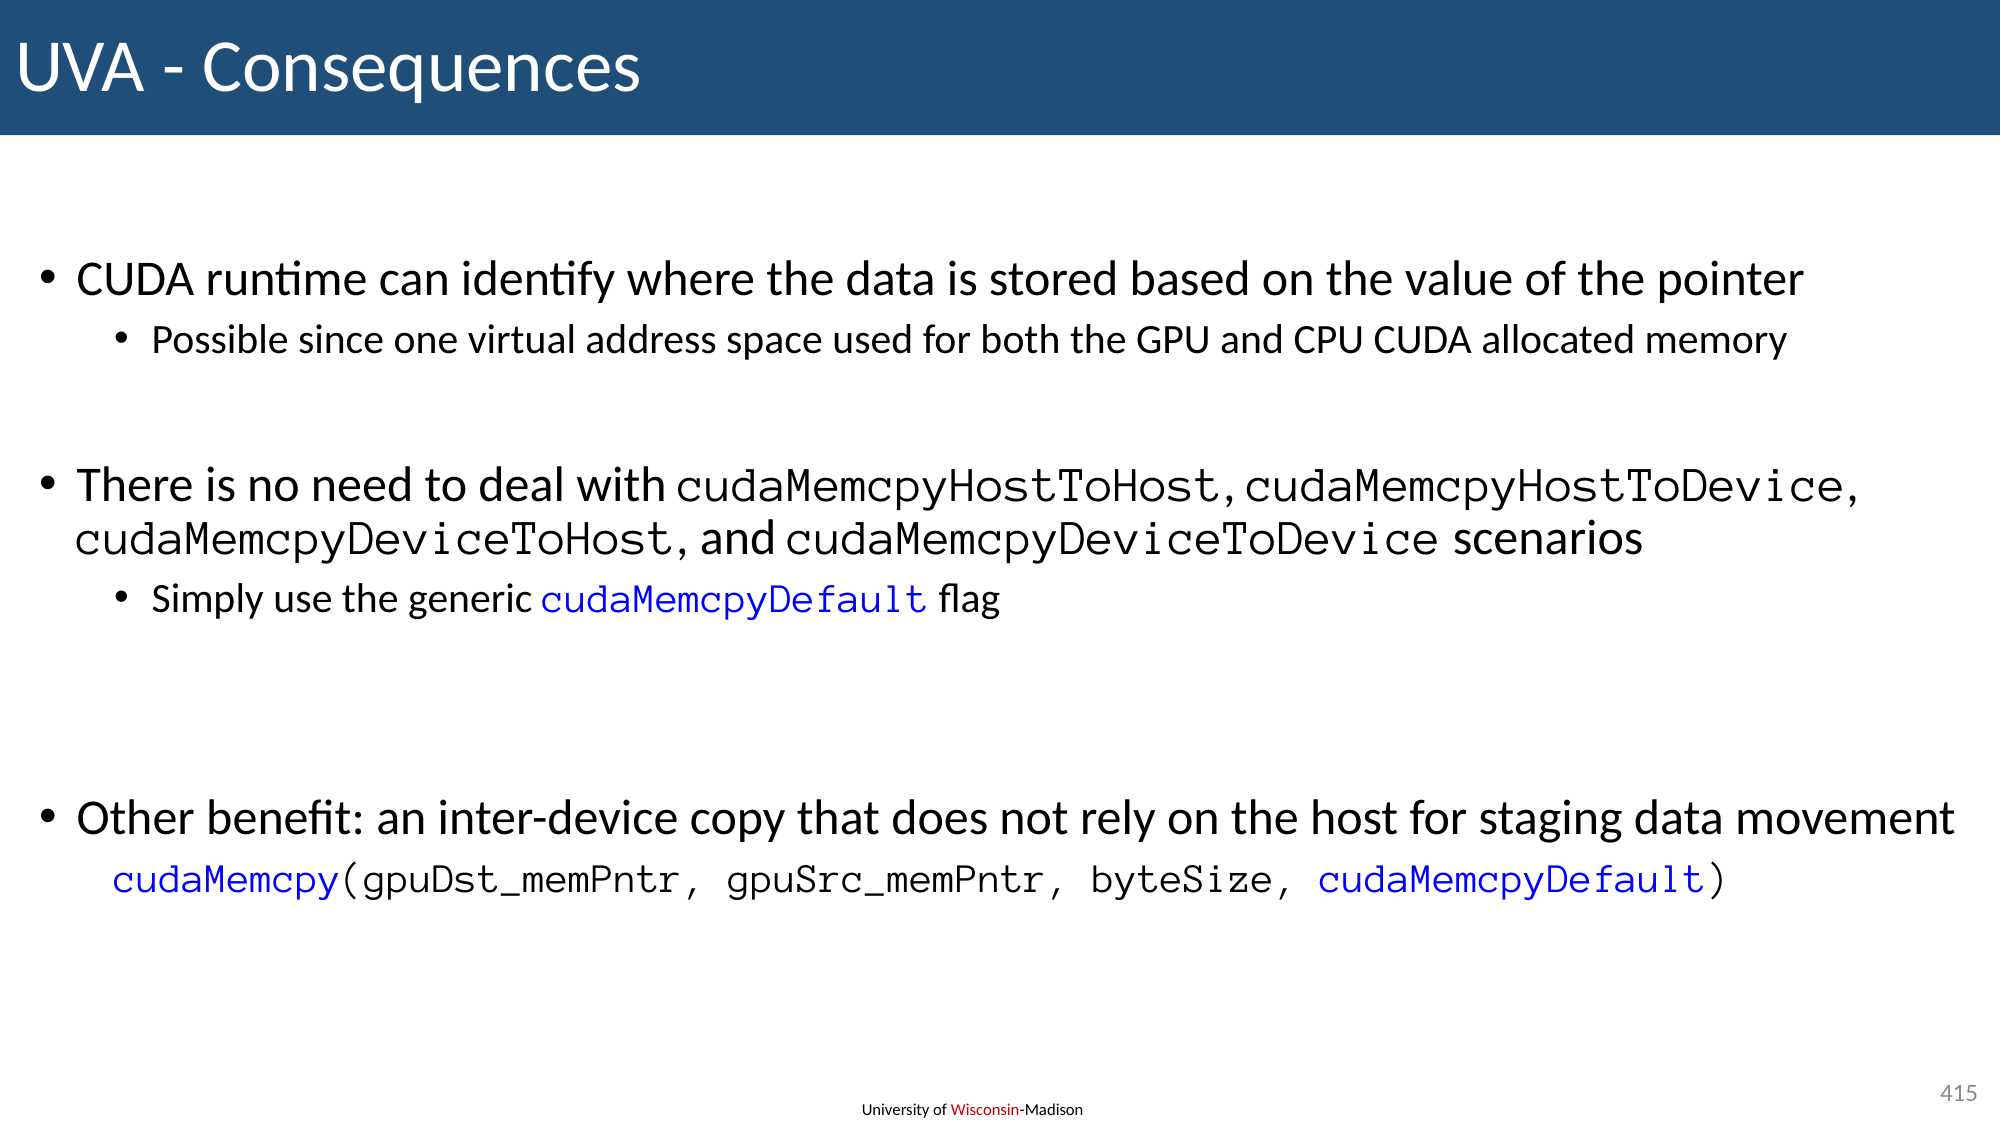

# UVA - Consequences
CUDA runtime can identify where the data is stored based on the value of the pointer
Possible since one virtual address space used for both the GPU and CPU CUDA allocated memory

There is no need to deal with cudaMemcpyHostToHost, cudaMemcpyHostToDevice, cudaMemcpyDeviceToHost, and cudaMemcpyDeviceToDevice scenarios
Simply use the generic cudaMemcpyDefault flag

Other benefit: an inter-device copy that does not rely on the host for staging data movement
cudaMemcpy(gpuDst_memPntr, gpuSrc_memPntr, byteSize, cudaMemcpyDefault)
415